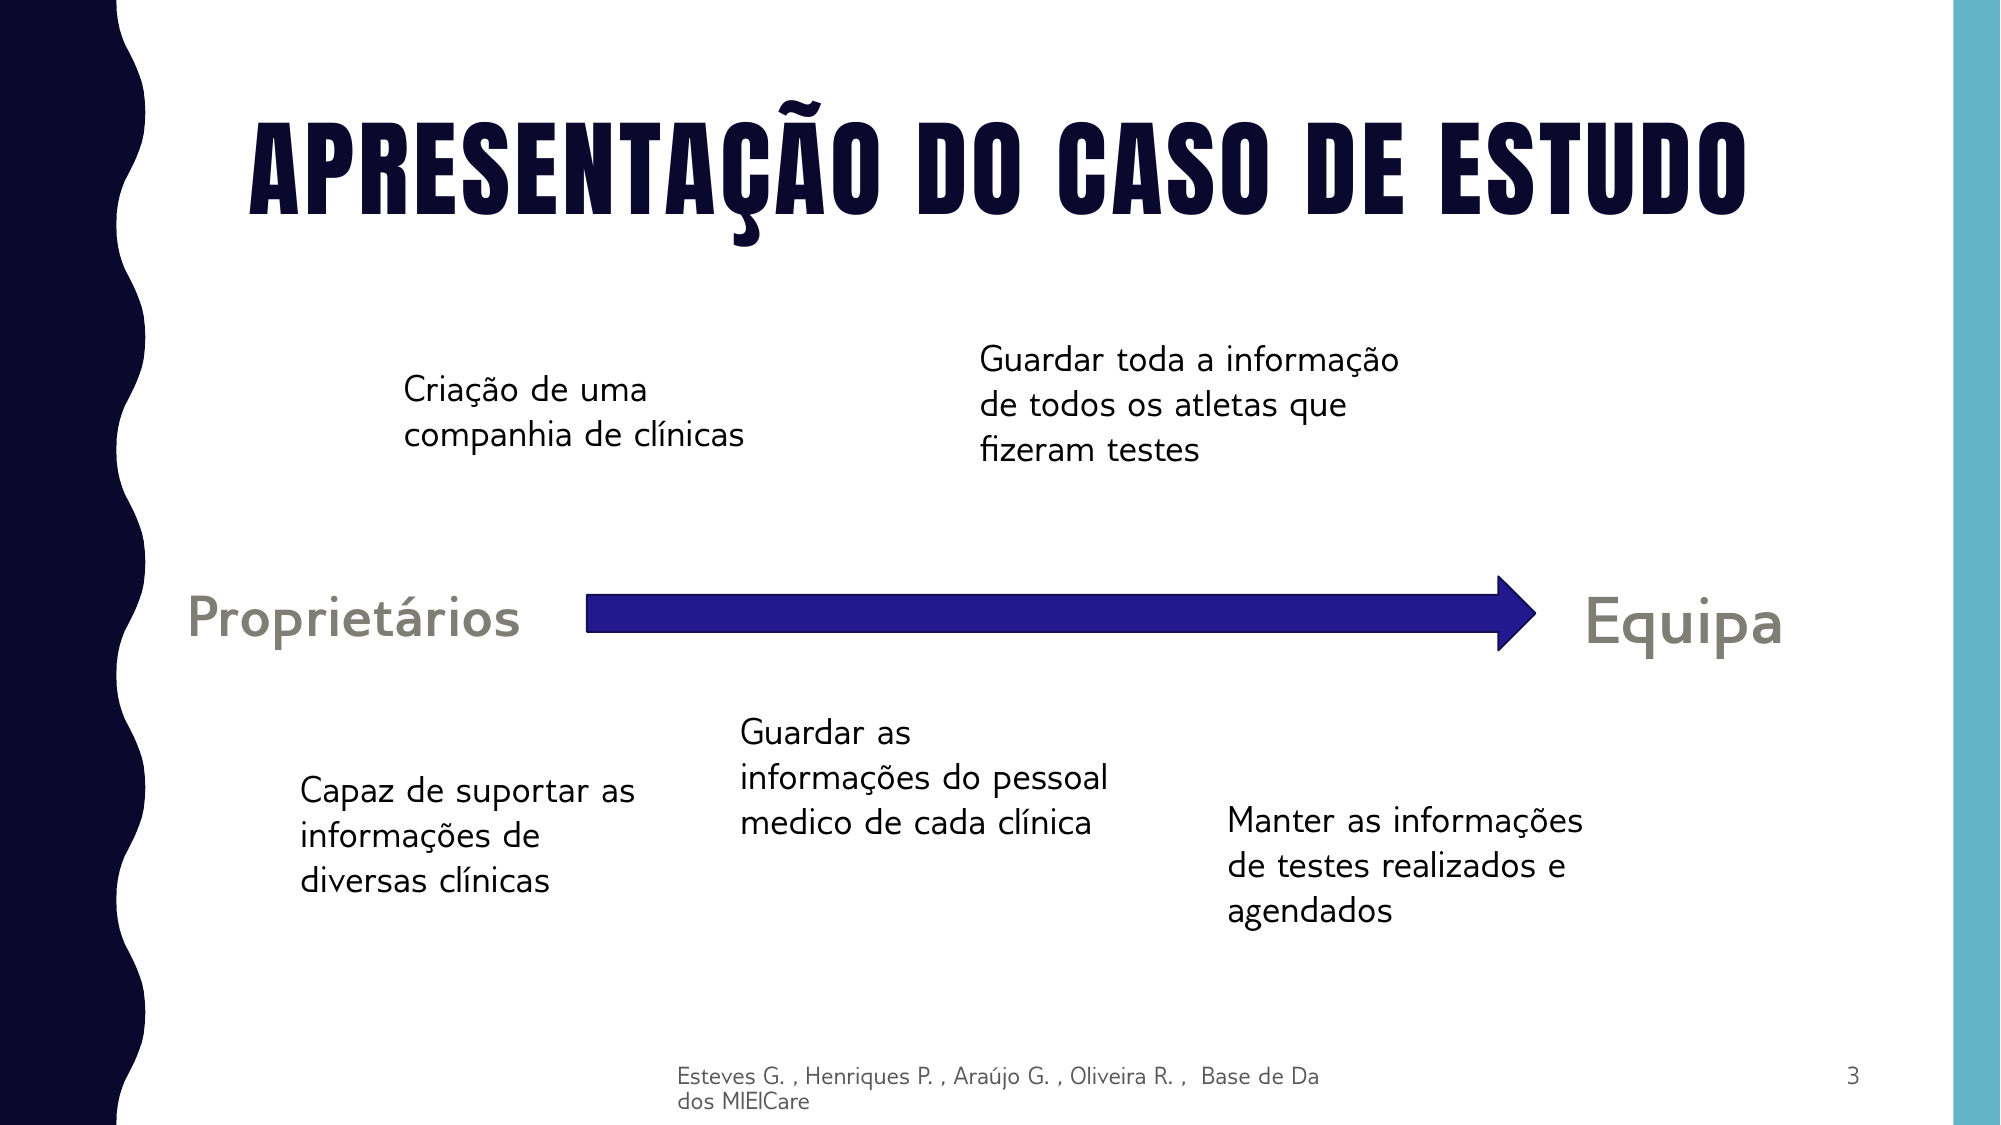

# Apresentação do caso de estudo
Guardar toda a informação de todos os atletas que fizeram testes
Criação de uma companhia de clínicas
Equipa
Proprietários

Guardar as informações do pessoal medico de cada clínica
Capaz de suportar as informações de diversas clínicas
Manter as informações de testes realizados e agendados
Esteves G. , Henriques P. , Araújo G. , Oliveira R. ,  Base de Dados MIEICare
3